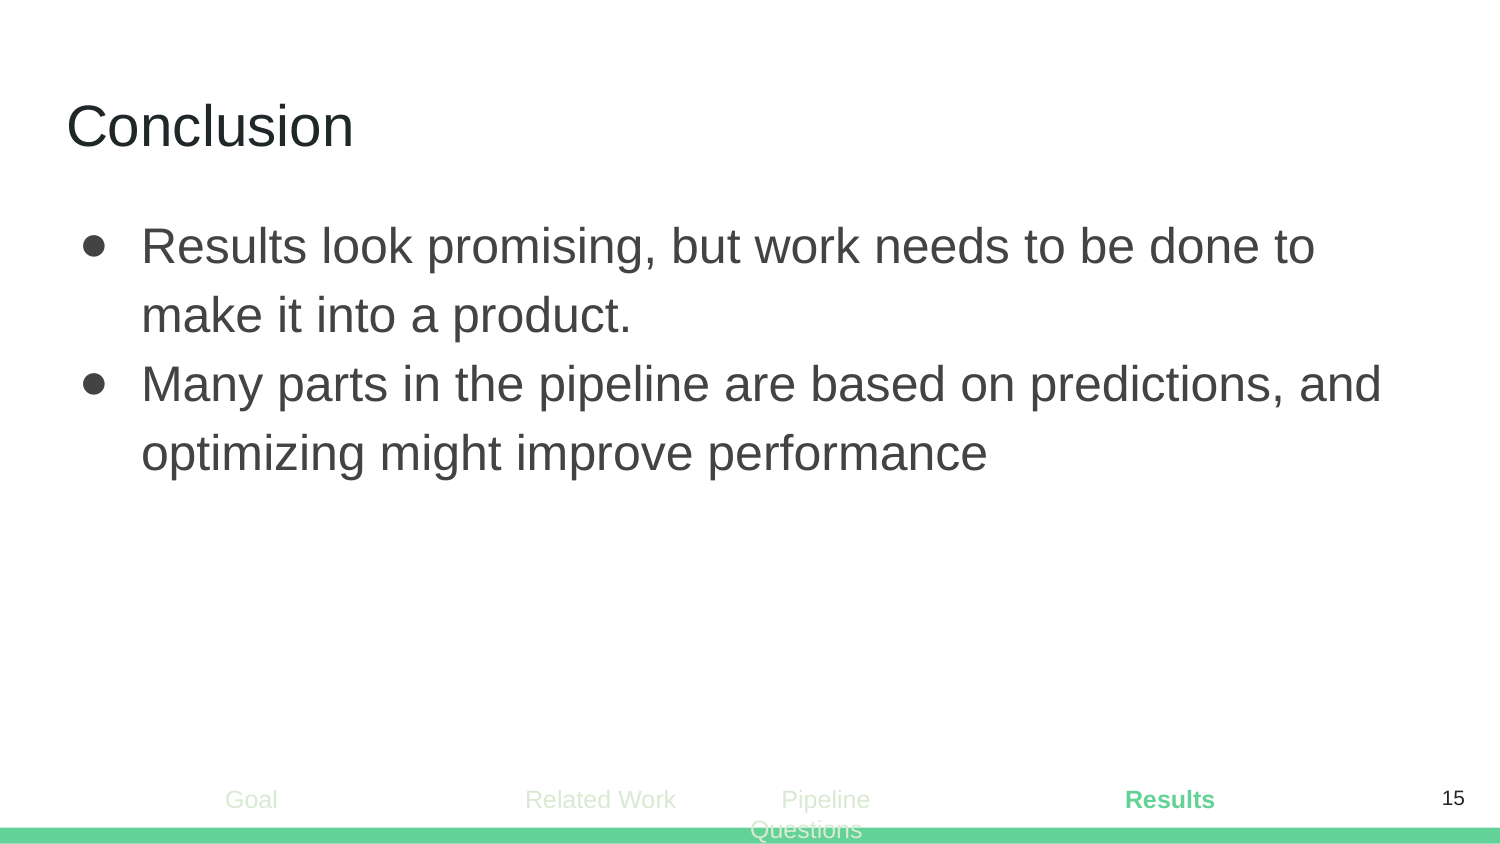

# Conclusion
Results look promising, but work needs to be done to make it into a product.
Many parts in the pipeline are based on predictions, and optimizing might improve performance

15
Goal		Related Work               Pipeline		Results		Questions